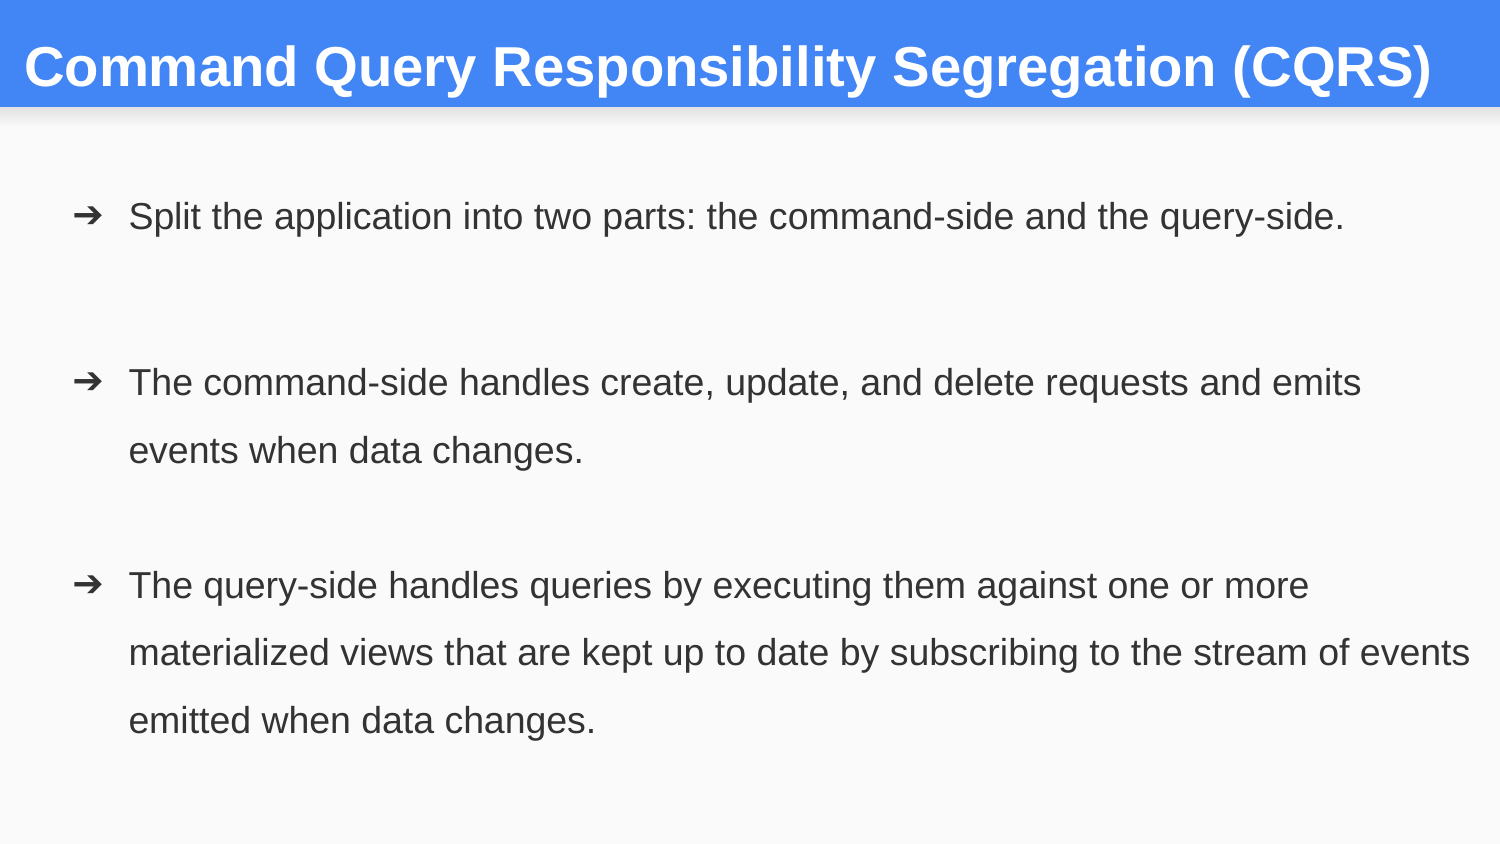

# Command Query Responsibility Segregation (CQRS)
Split the application into two parts: the command-side and the query-side.

The command-side handles create, update, and delete requests and emits events when data changes.

The query-side handles queries by executing them against one or more materialized views that are kept up to date by subscribing to the stream of events emitted when data changes.